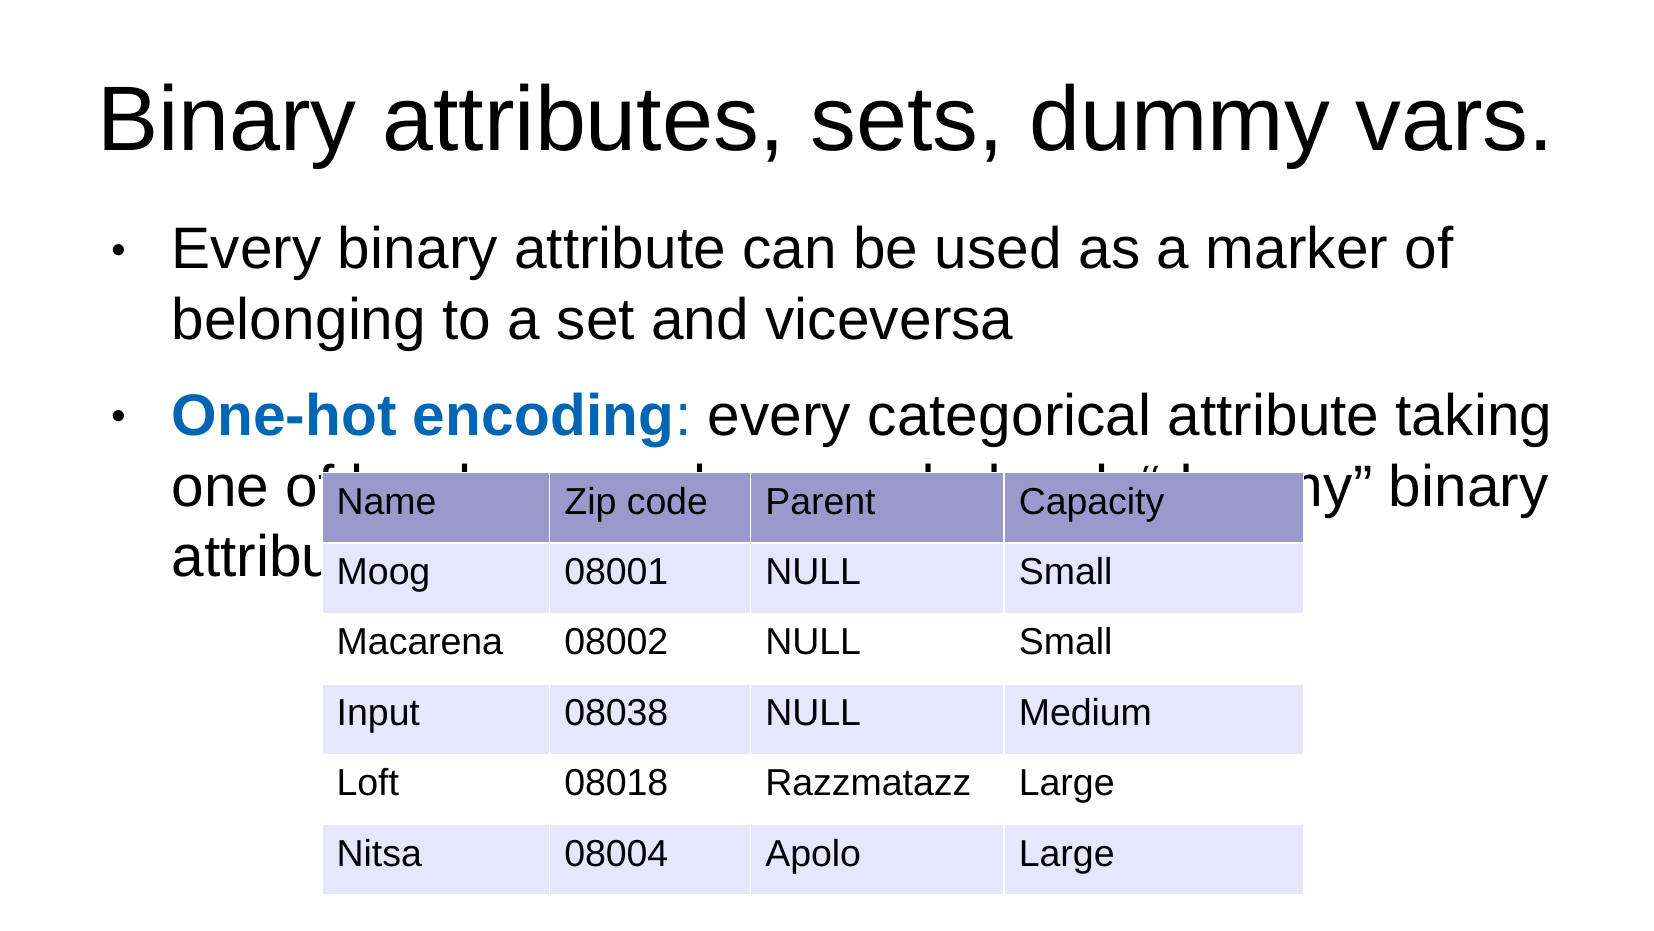

Binary attributes, sets, dummy vars.
Every binary attribute can be used as a marker of belonging to a set and viceversa
One-hot encoding: every categorical attribute taking one of k values can be encoded as k “dummy” binary attributes

| Name | Zip code | Parent | Capacity |
| --- | --- | --- | --- |
| Moog | 08001 | NULL | Small |
| Macarena | 08002 | NULL | Small |
| Input | 08038 | NULL | Medium |
| Loft | 08018 | Razzmatazz | Large |
| Nitsa | 08004 | Apolo | Large |